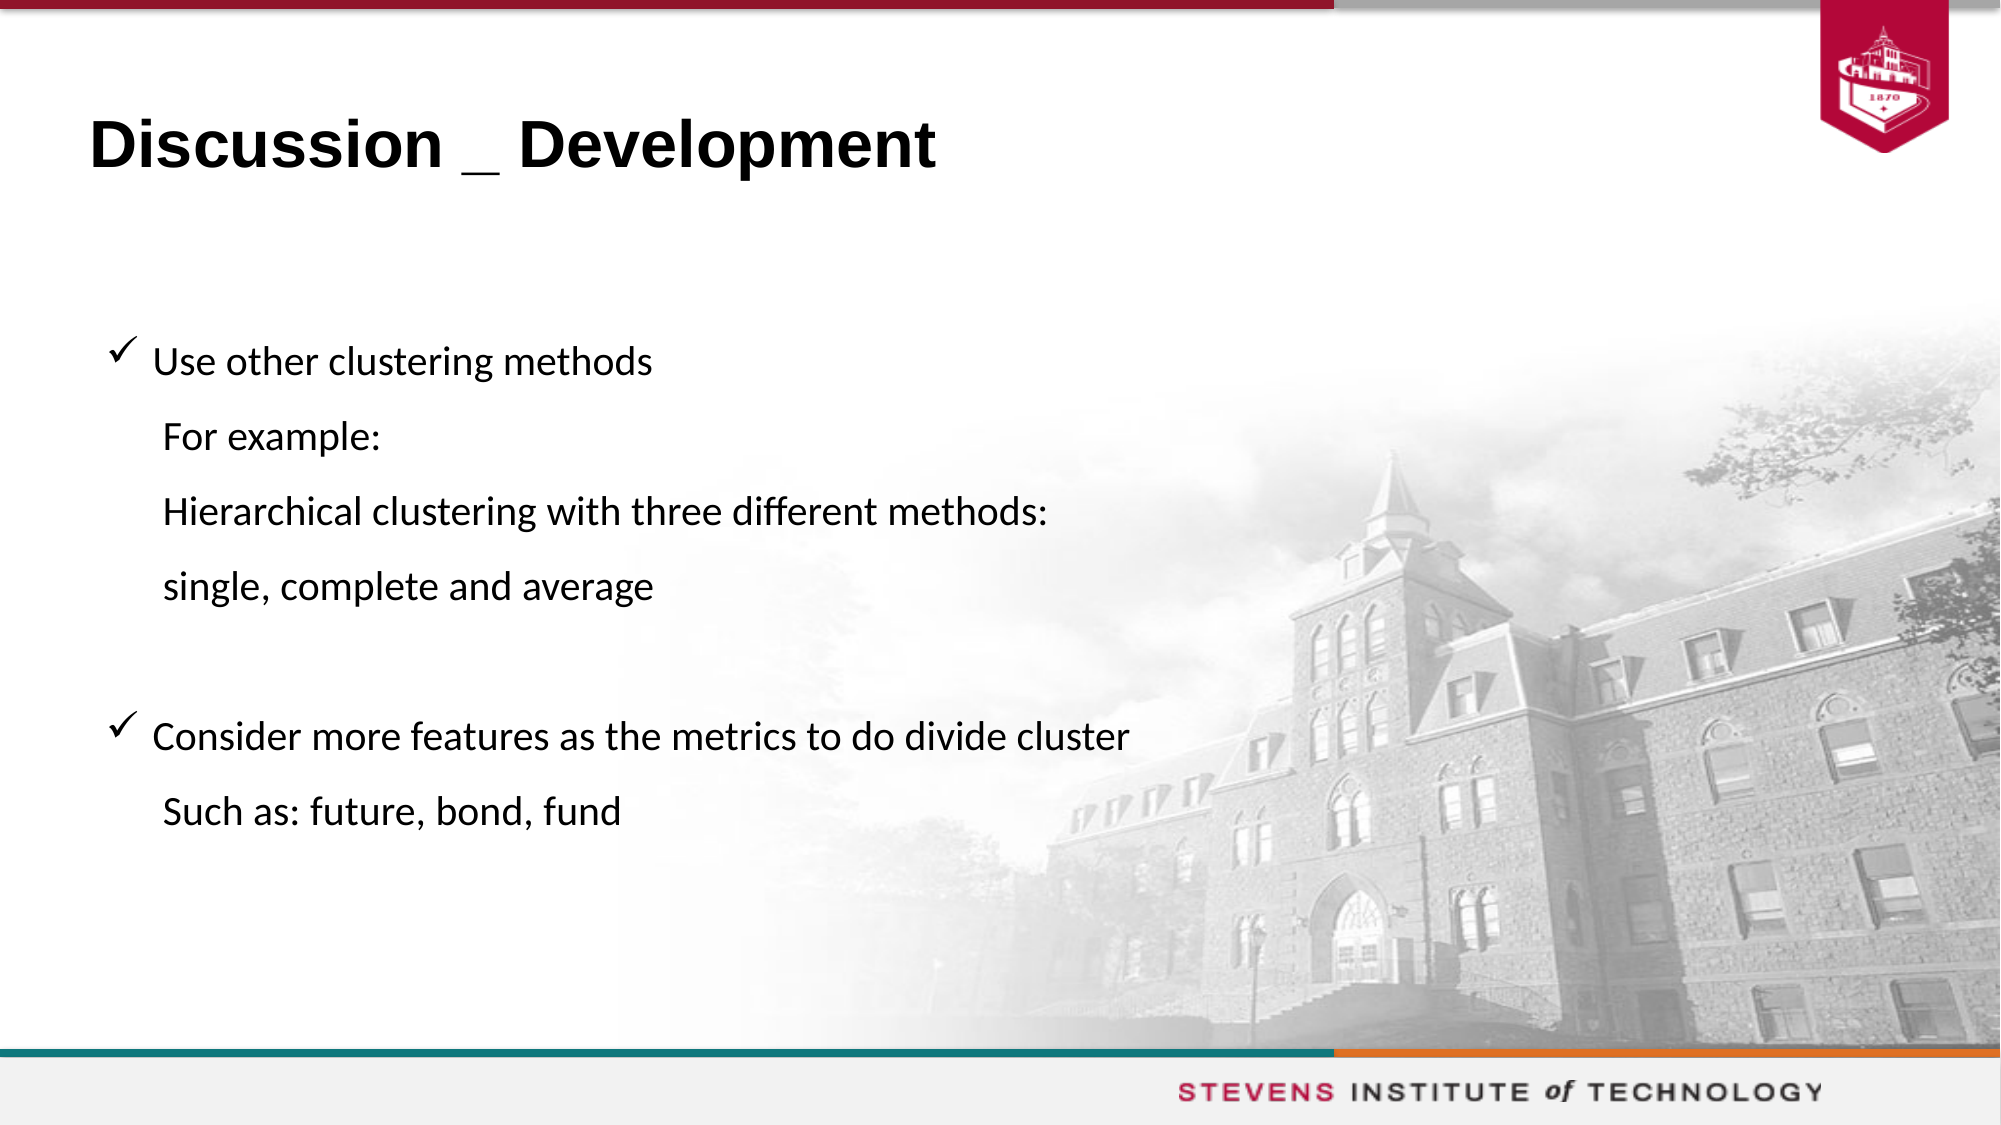

Discussion _ Development
Use other clustering methods
      For example:
      Hierarchical clustering with three different methods:
      single, complete and average

Consider more features as the metrics to do divide cluster
      Such as: future, bond, fund